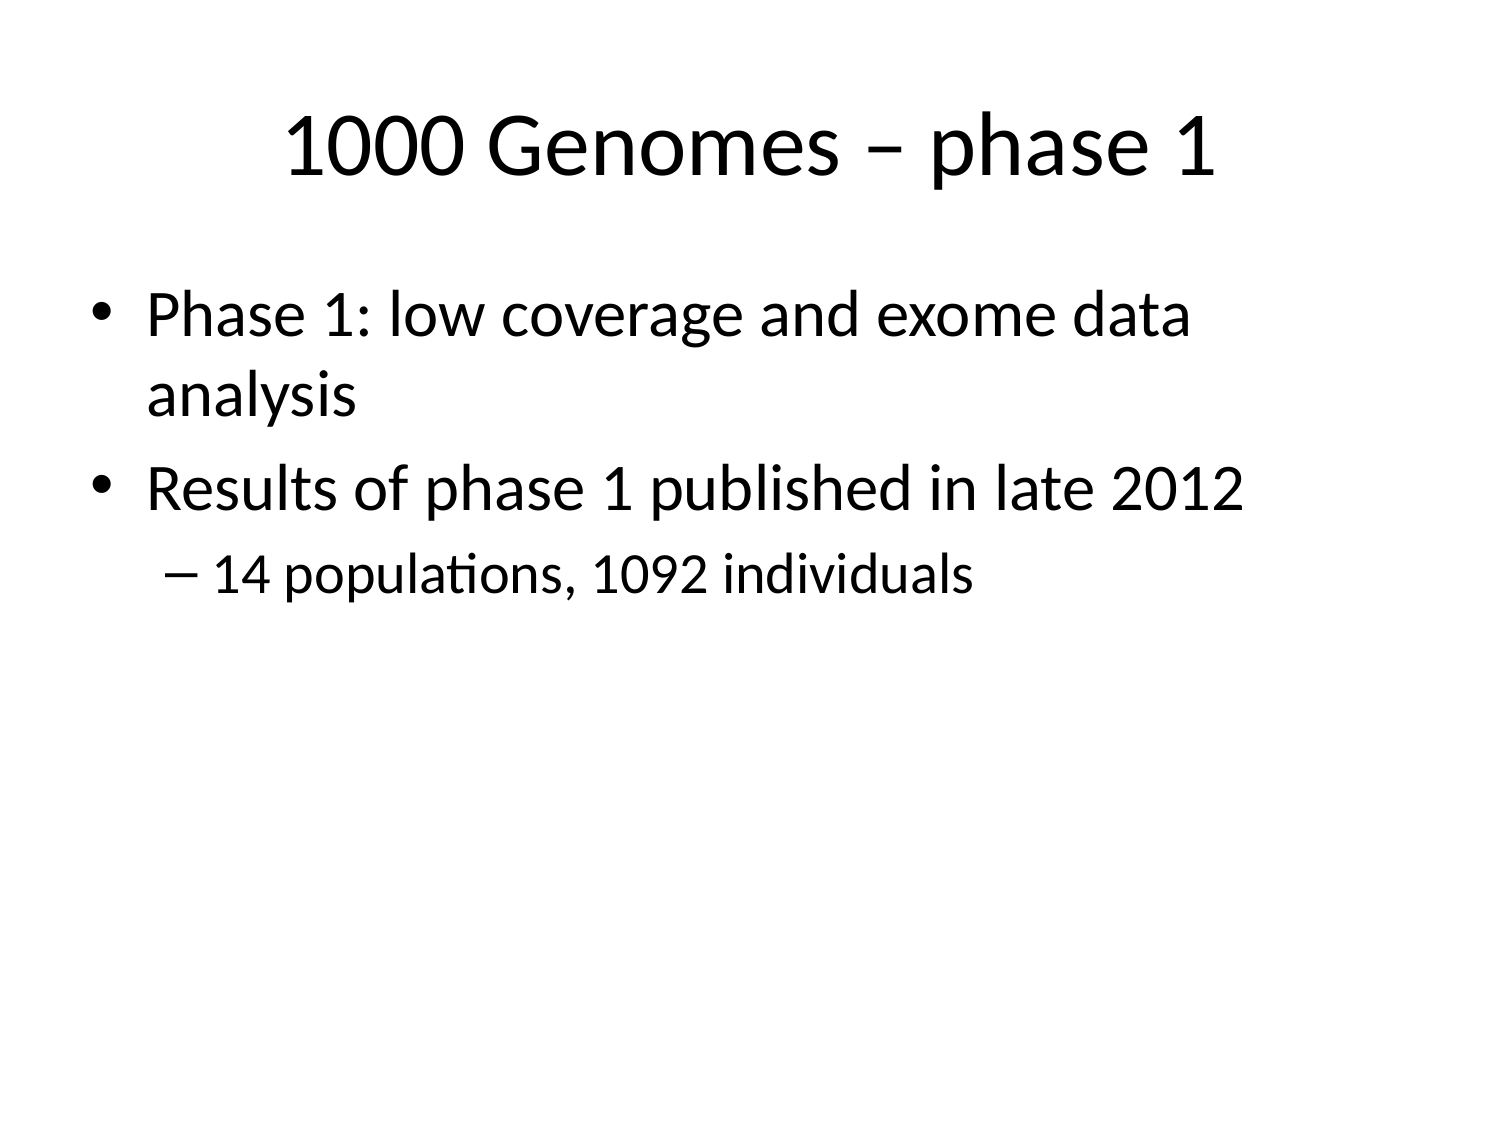

# 1000 Genomes – phase 1
Phase 1: low coverage and exome data analysis
Results of phase 1 published in late 2012
14 populations, 1092 individuals